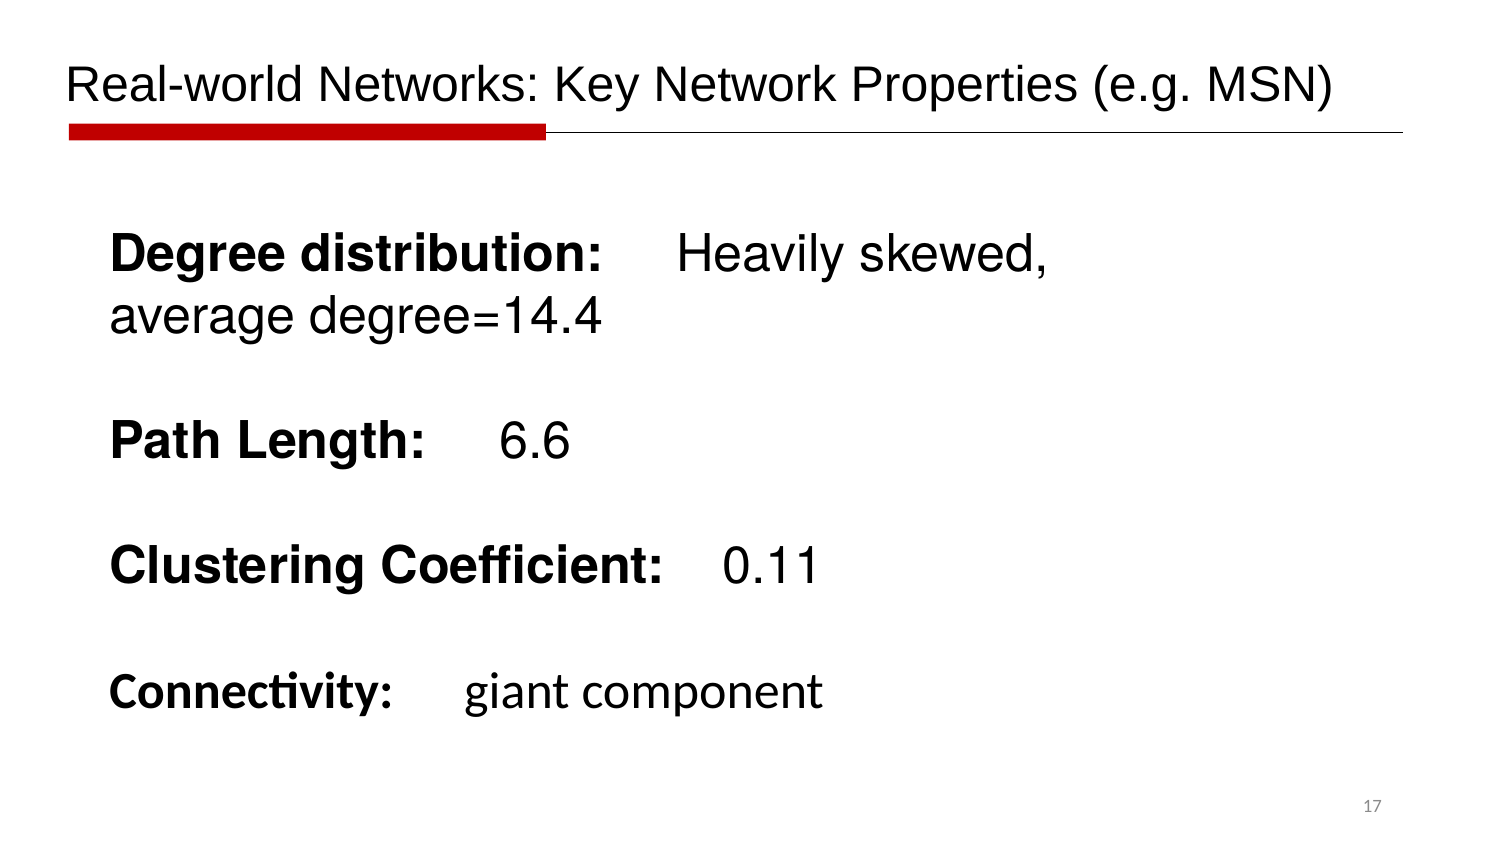

Real-world Networks: Key Network Properties (e.g. MSN)

Degree distribution:     Heavily skewed,
average degree=14.4

Path Length:     6.6

Clustering Coefficient:    0.11

Connectivity:      giant component
17